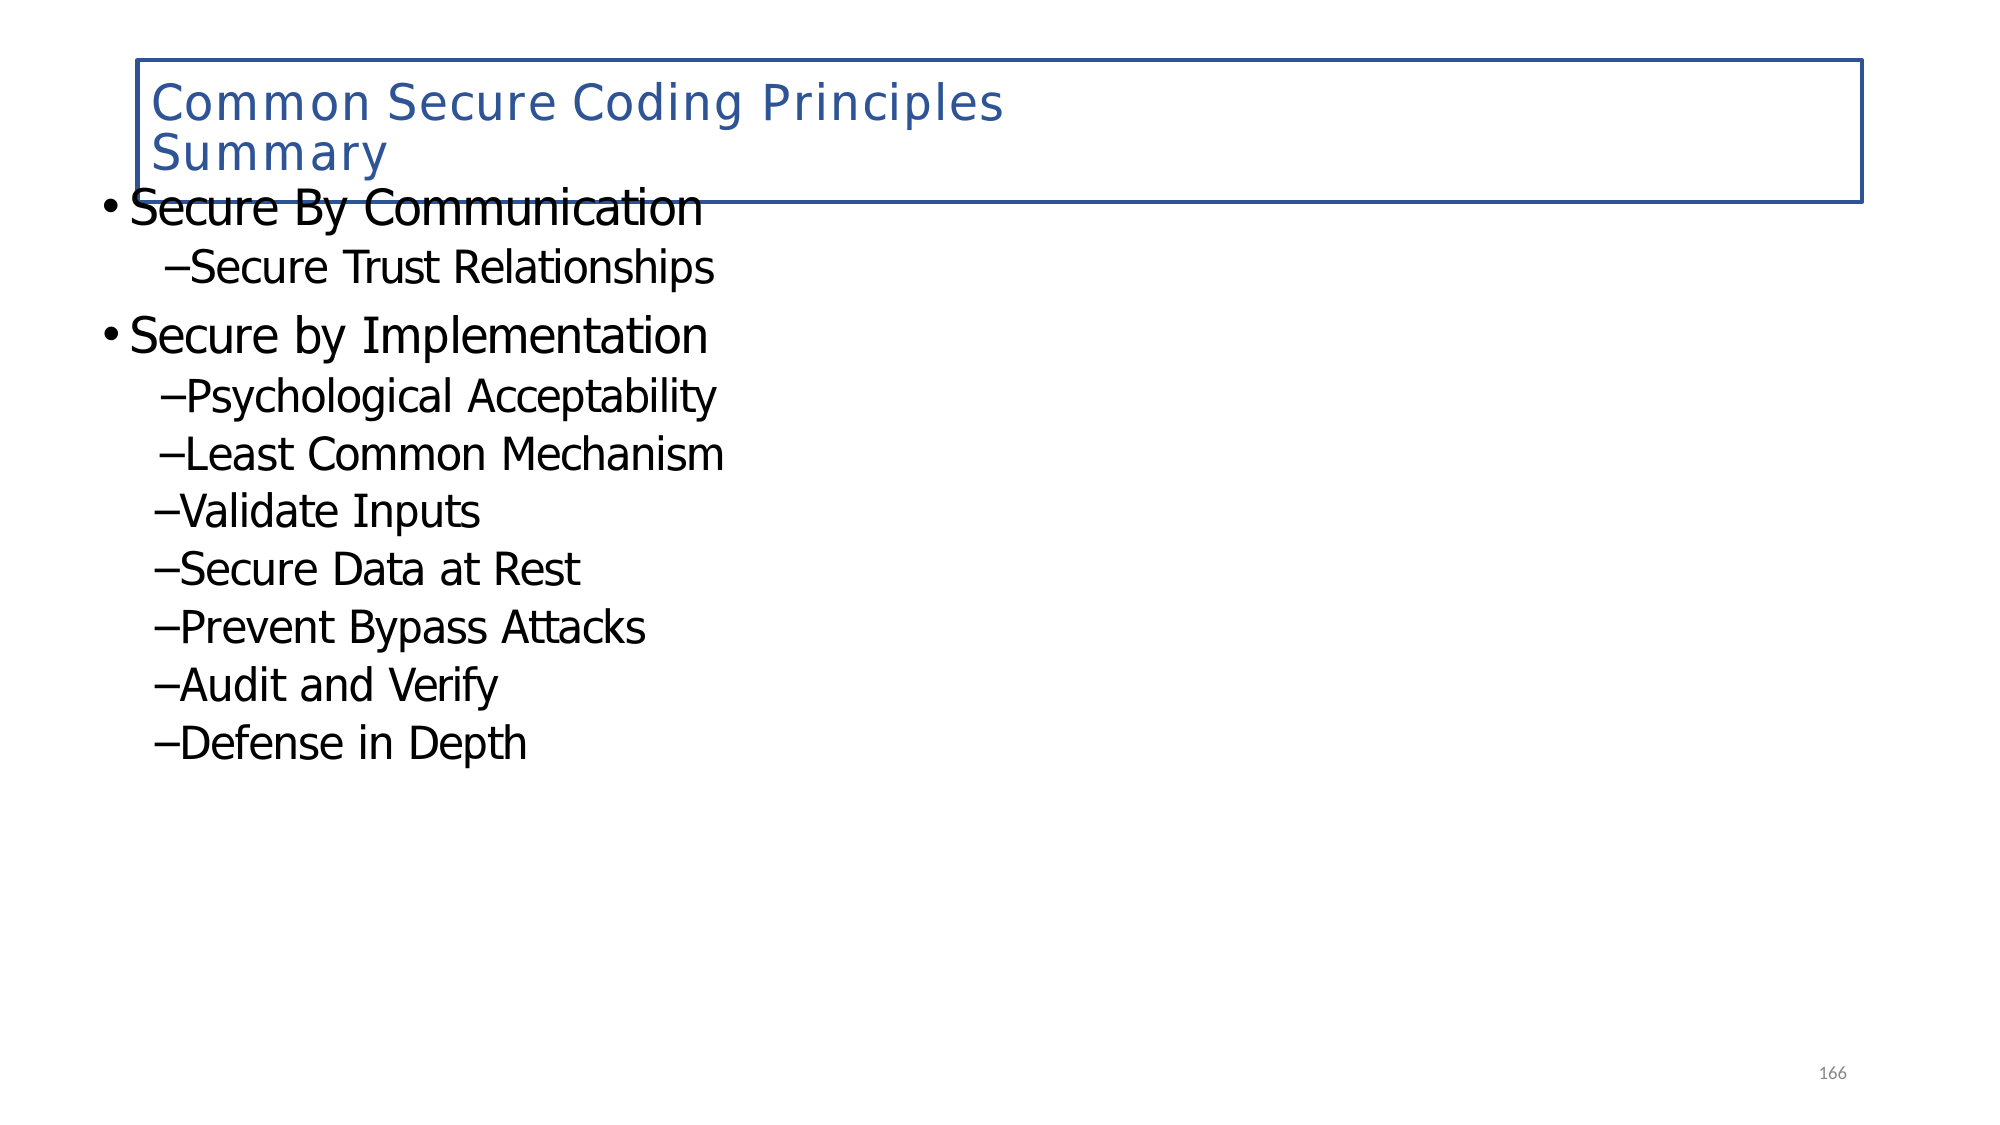

# Common Secure Coding Principles
Summary
Secure By Communication
–Secure Trust Relationships
Secure by Implementation
–Psychological Acceptability
–Least Common Mechanism
–Validate Inputs
–Secure Data at Rest
–Prevent Bypass Attacks
–Audit and Verify
–Defense in Depth
166